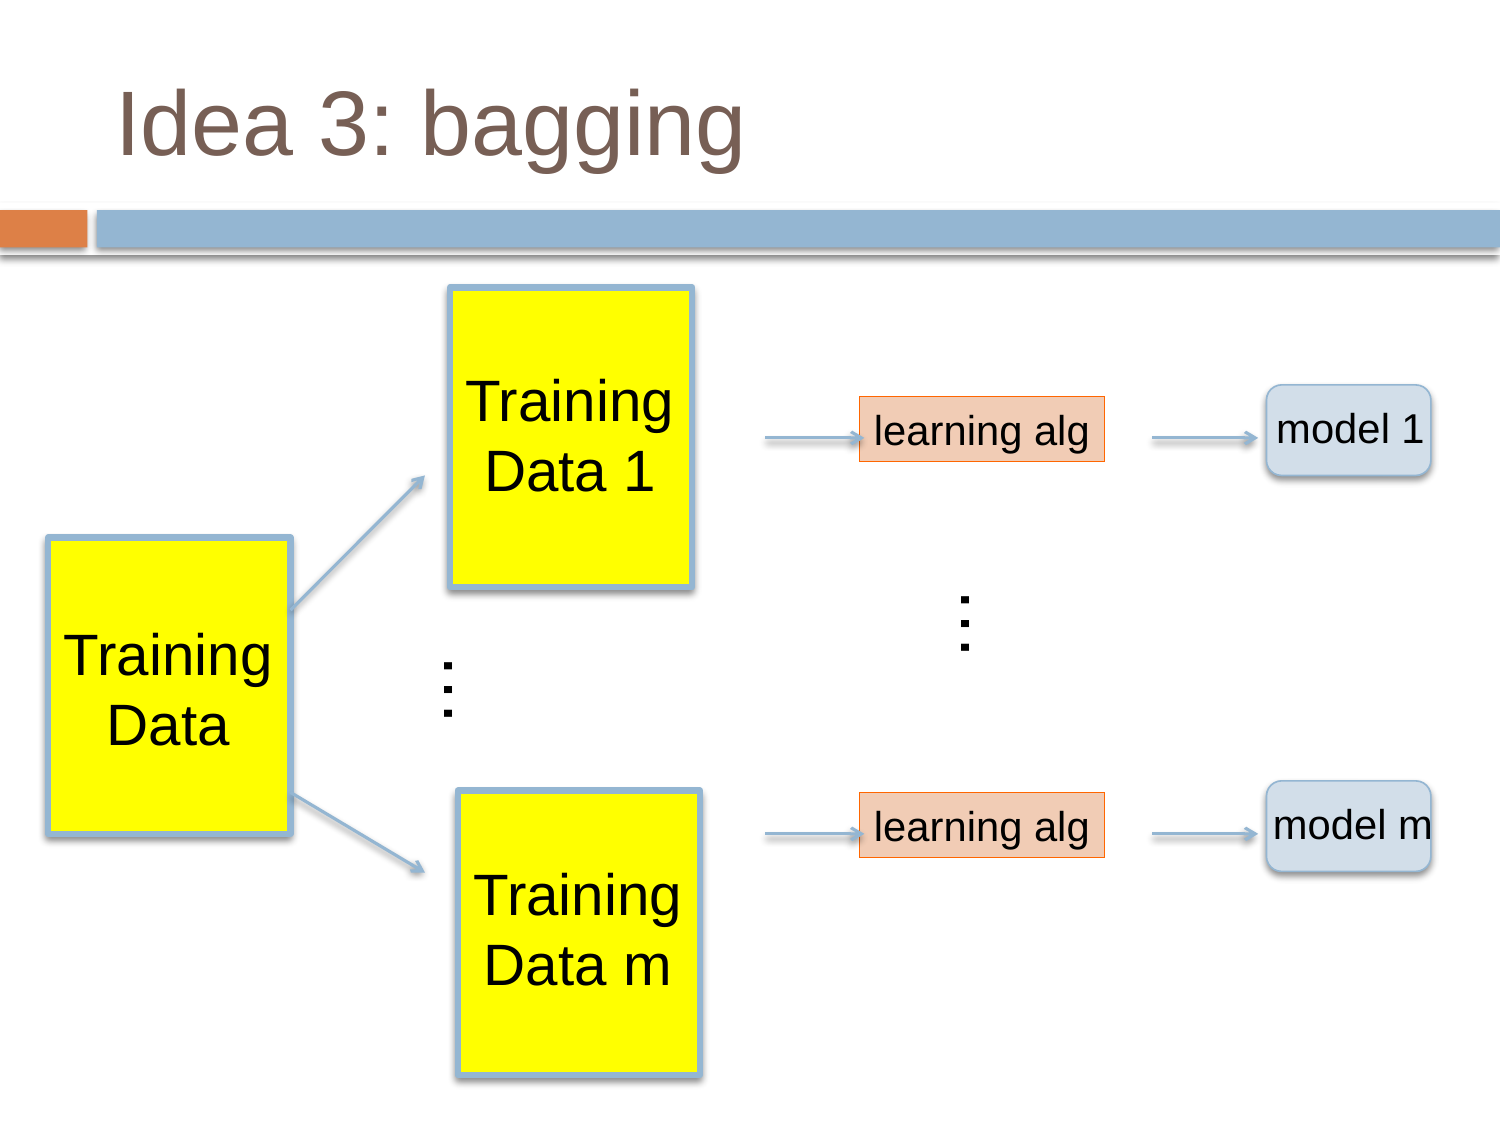

# Idea 3: bagging

Training
Data 1

model 1
learning alg

…
Training
Data
…

model m

learning alg
Training
Data m